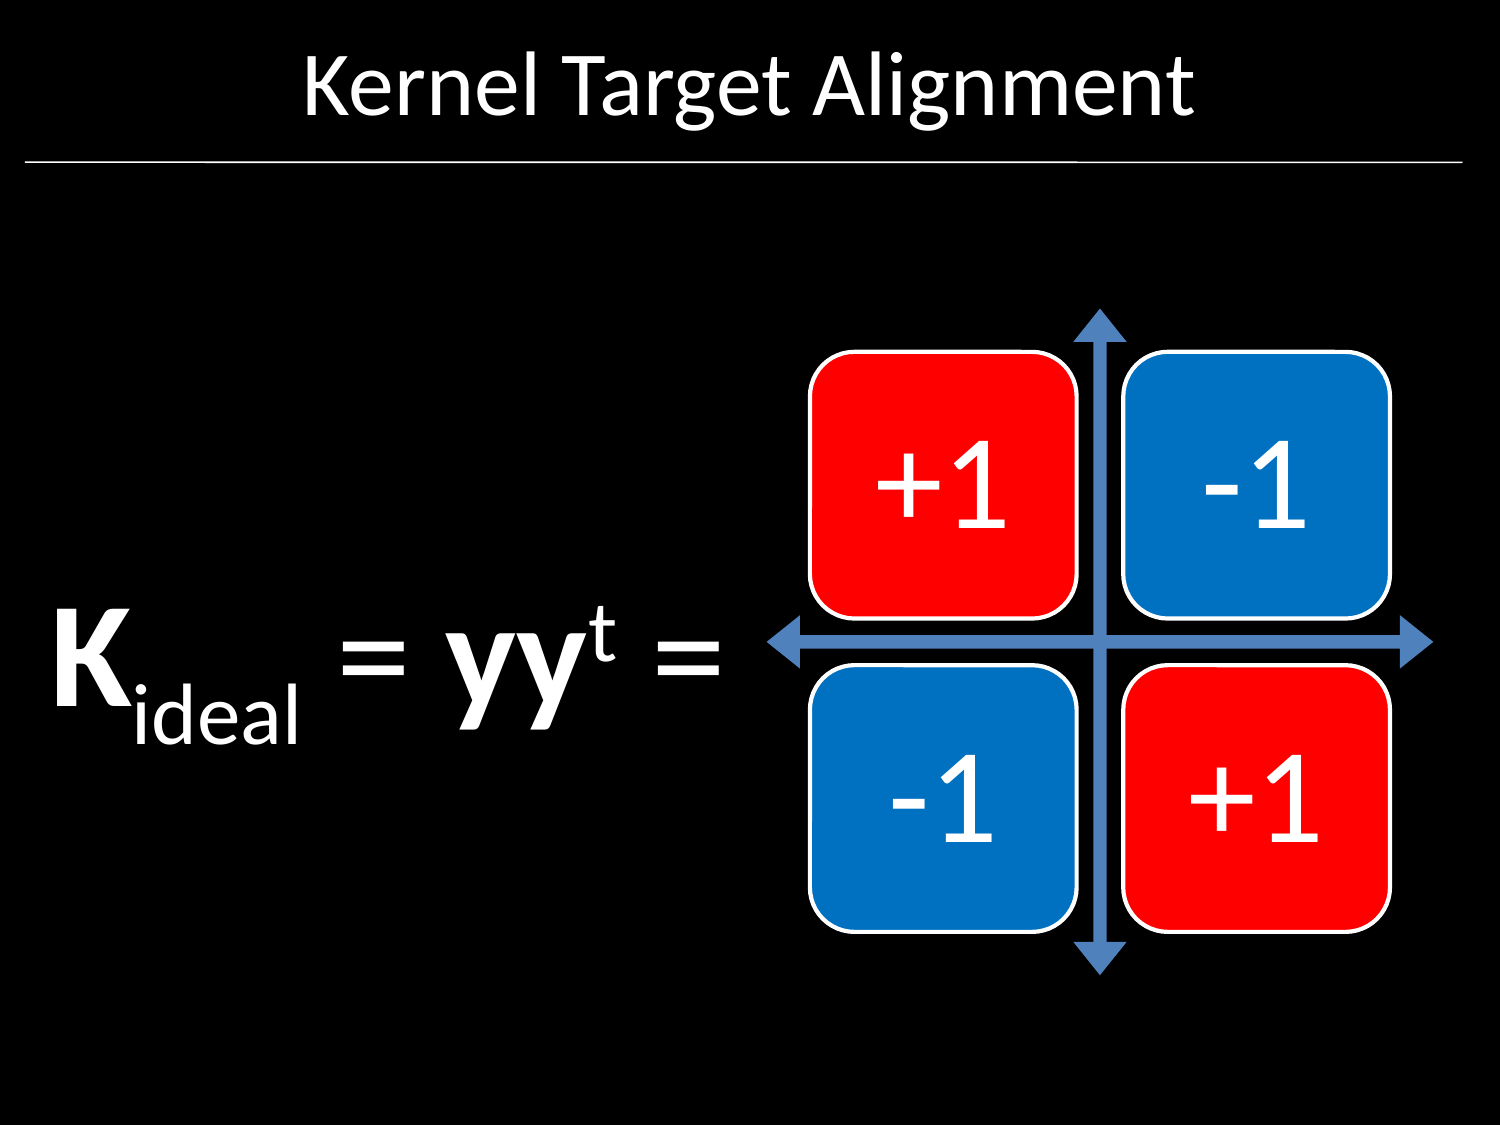

# Kernel Target Alignment

+1
-1
-1
+1
Kideal = yyt =